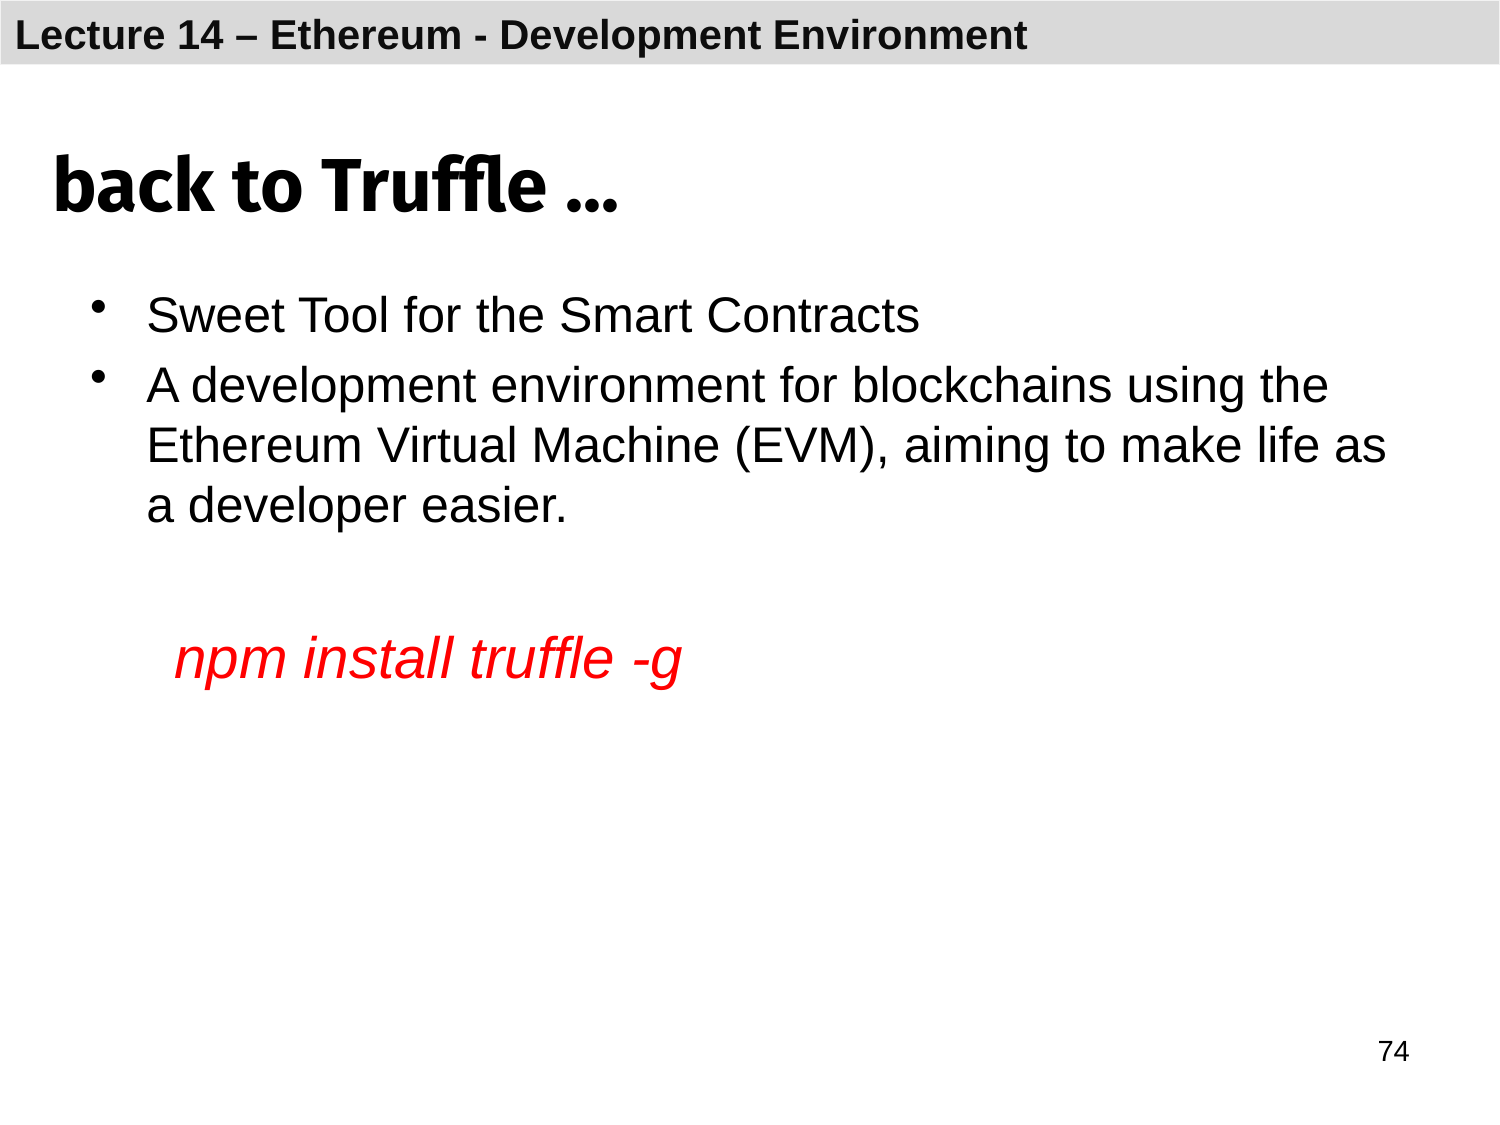

# back to Truffle ...
Sweet Tool for the Smart Contracts
A development environment for blockchains using the Ethereum Virtual Machine (EVM), aiming to make life as a developer easier.
npm install truffle -g
74